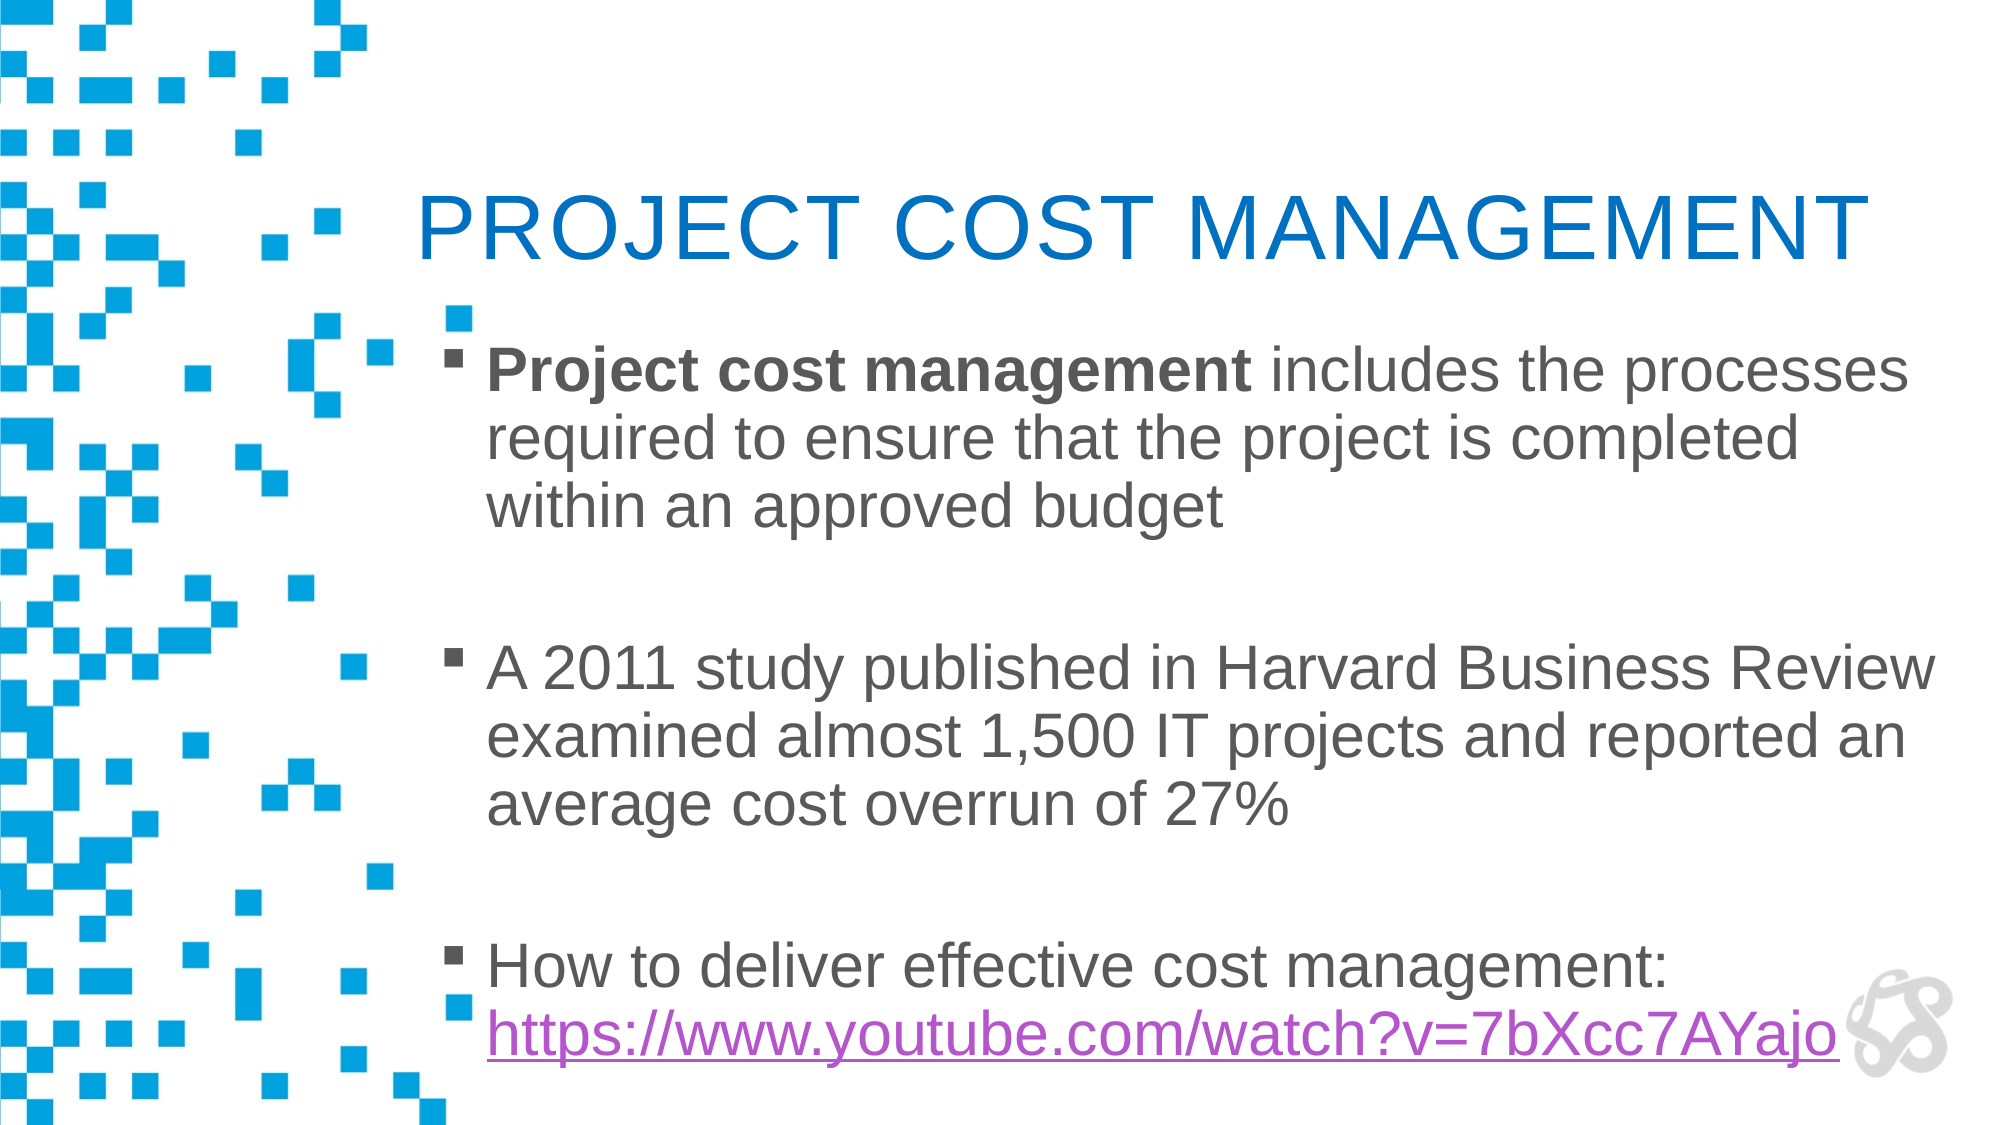

# Project Cost Management
Project cost management includes the processes required to ensure that the project is completed within an approved budget

A 2011 study published in Harvard Business Review examined almost 1,500 IT projects and reported an average cost overrun of 27%

How to deliver effective cost management: https://www.youtube.com/watch?v=7bXcc7AYajo